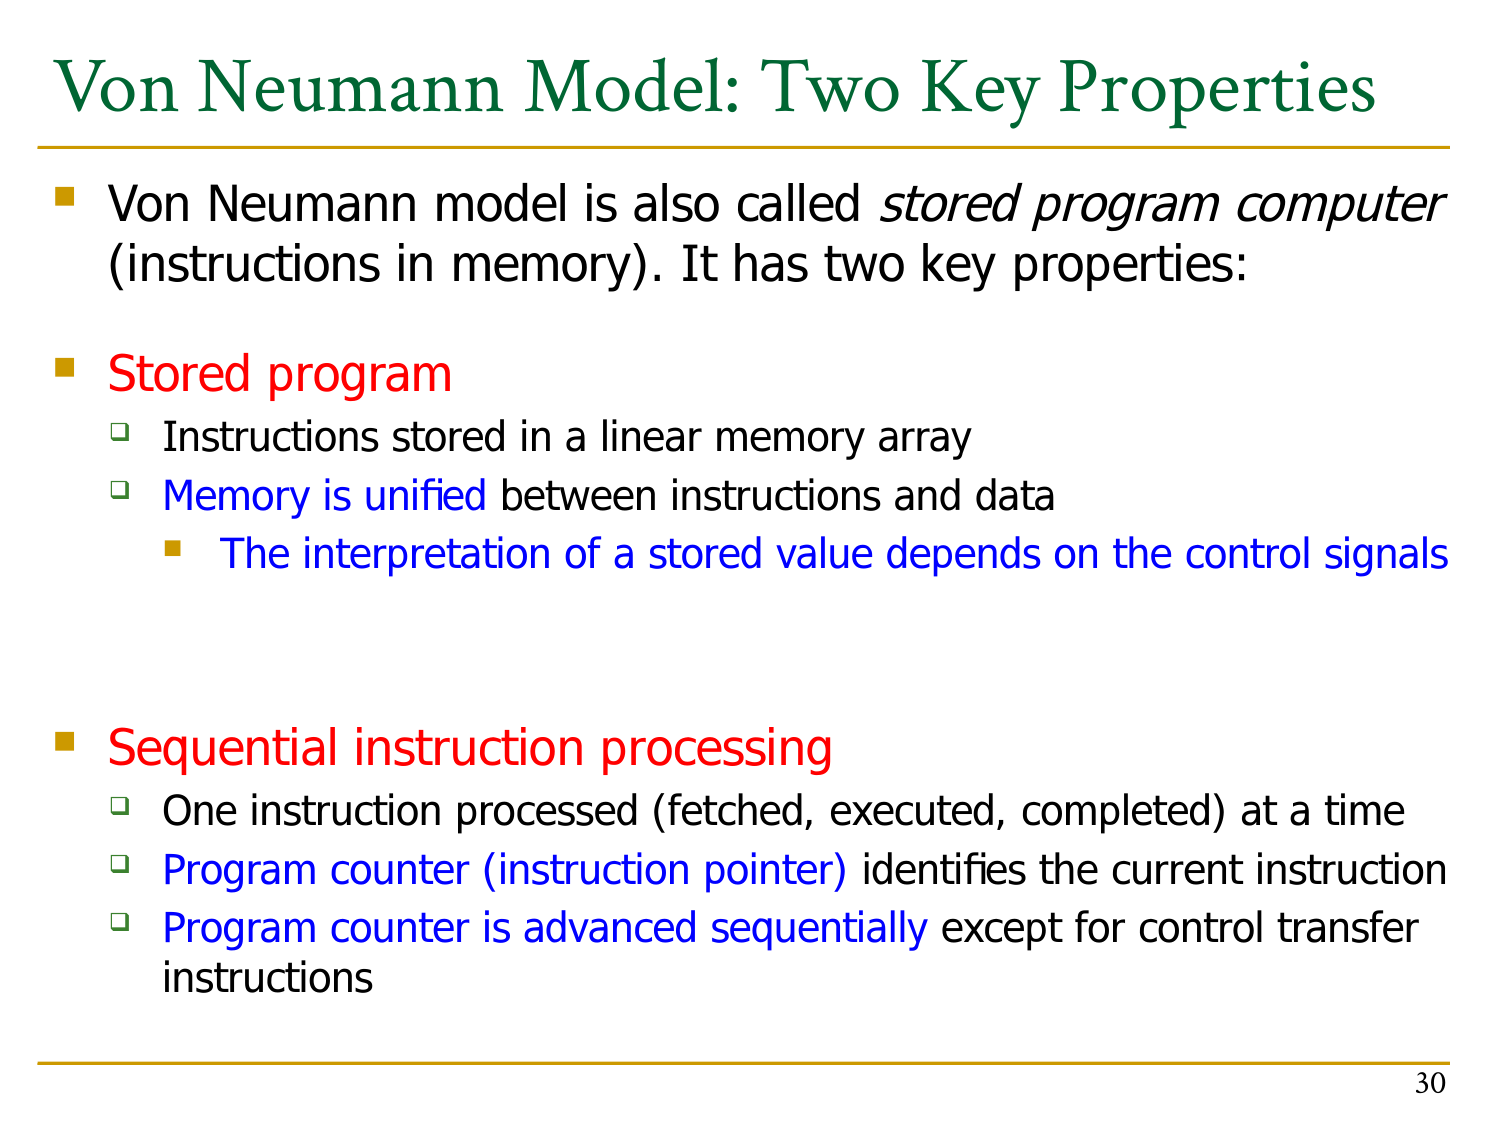

# Von Neumann Model: Two Key Properties
Von Neumann model is also called stored program computer (instructions in memory). It has two key properties:

Stored program
Instructions stored in a linear memory array
Memory is unified between instructions and data
The interpretation of a stored value depends on the control signals

Sequential instruction processing
One instruction processed (fetched, executed, completed) at a time
Program counter (instruction pointer) identifies the current instruction
Program counter is advanced sequentially except for control transfer instructions

30